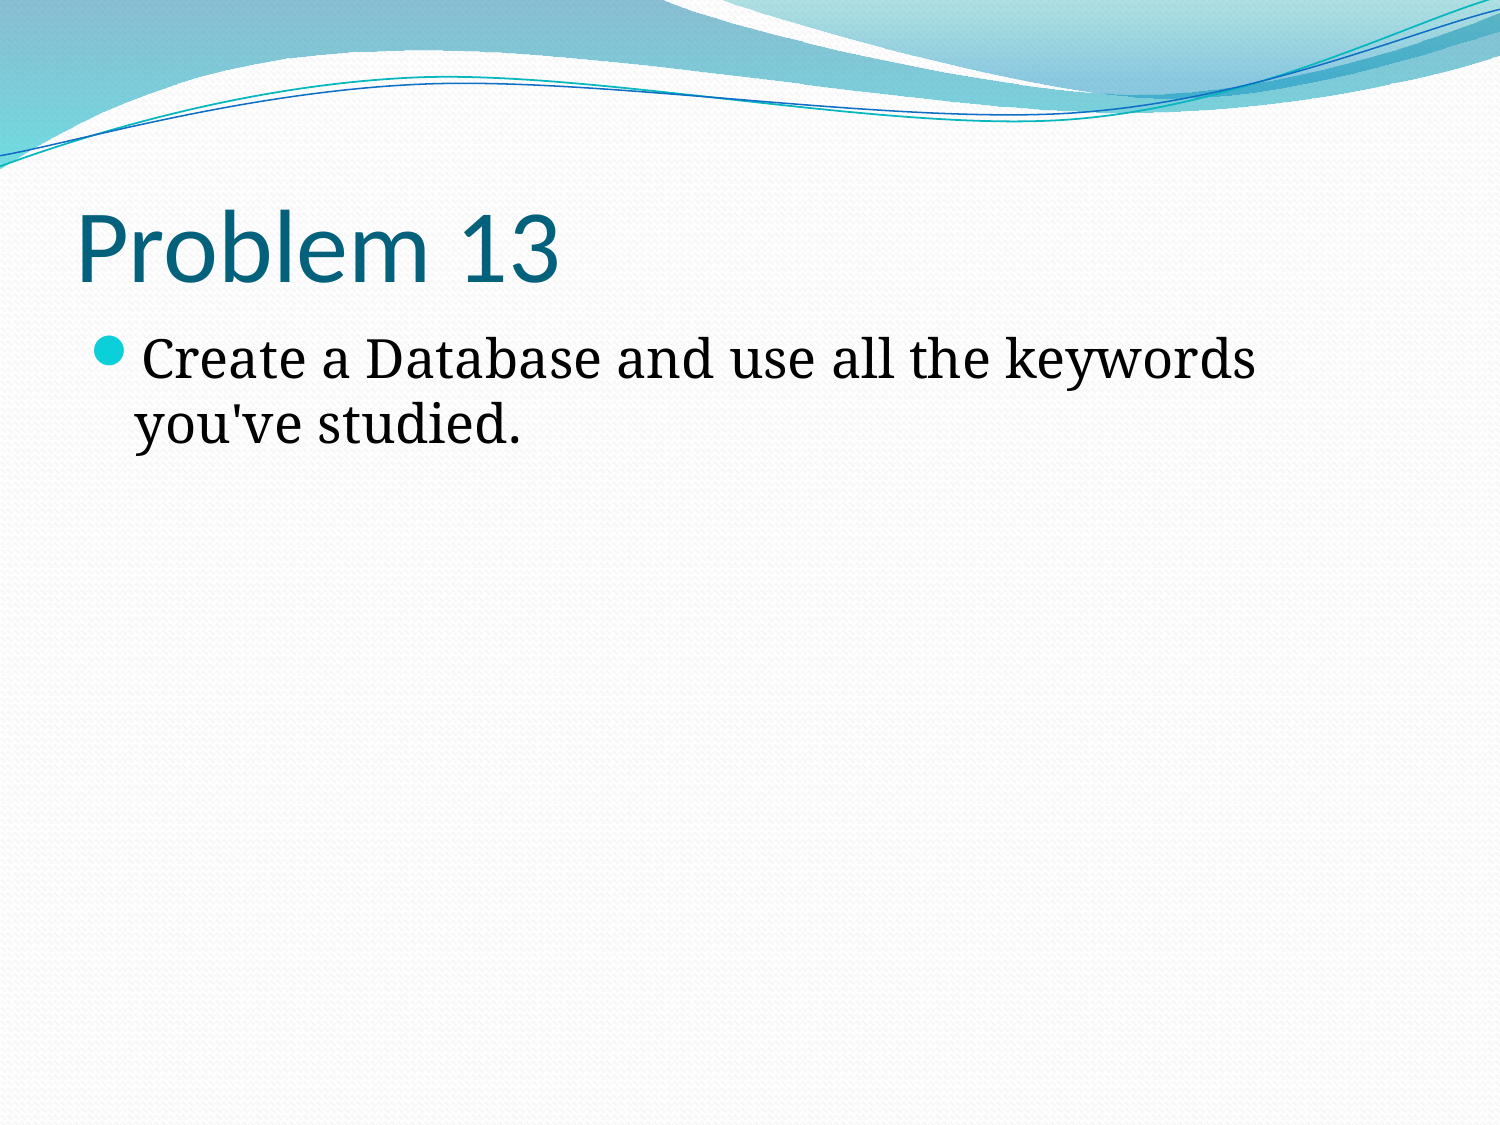

# Problem 13
Create a Database and use all the keywords you've studied.